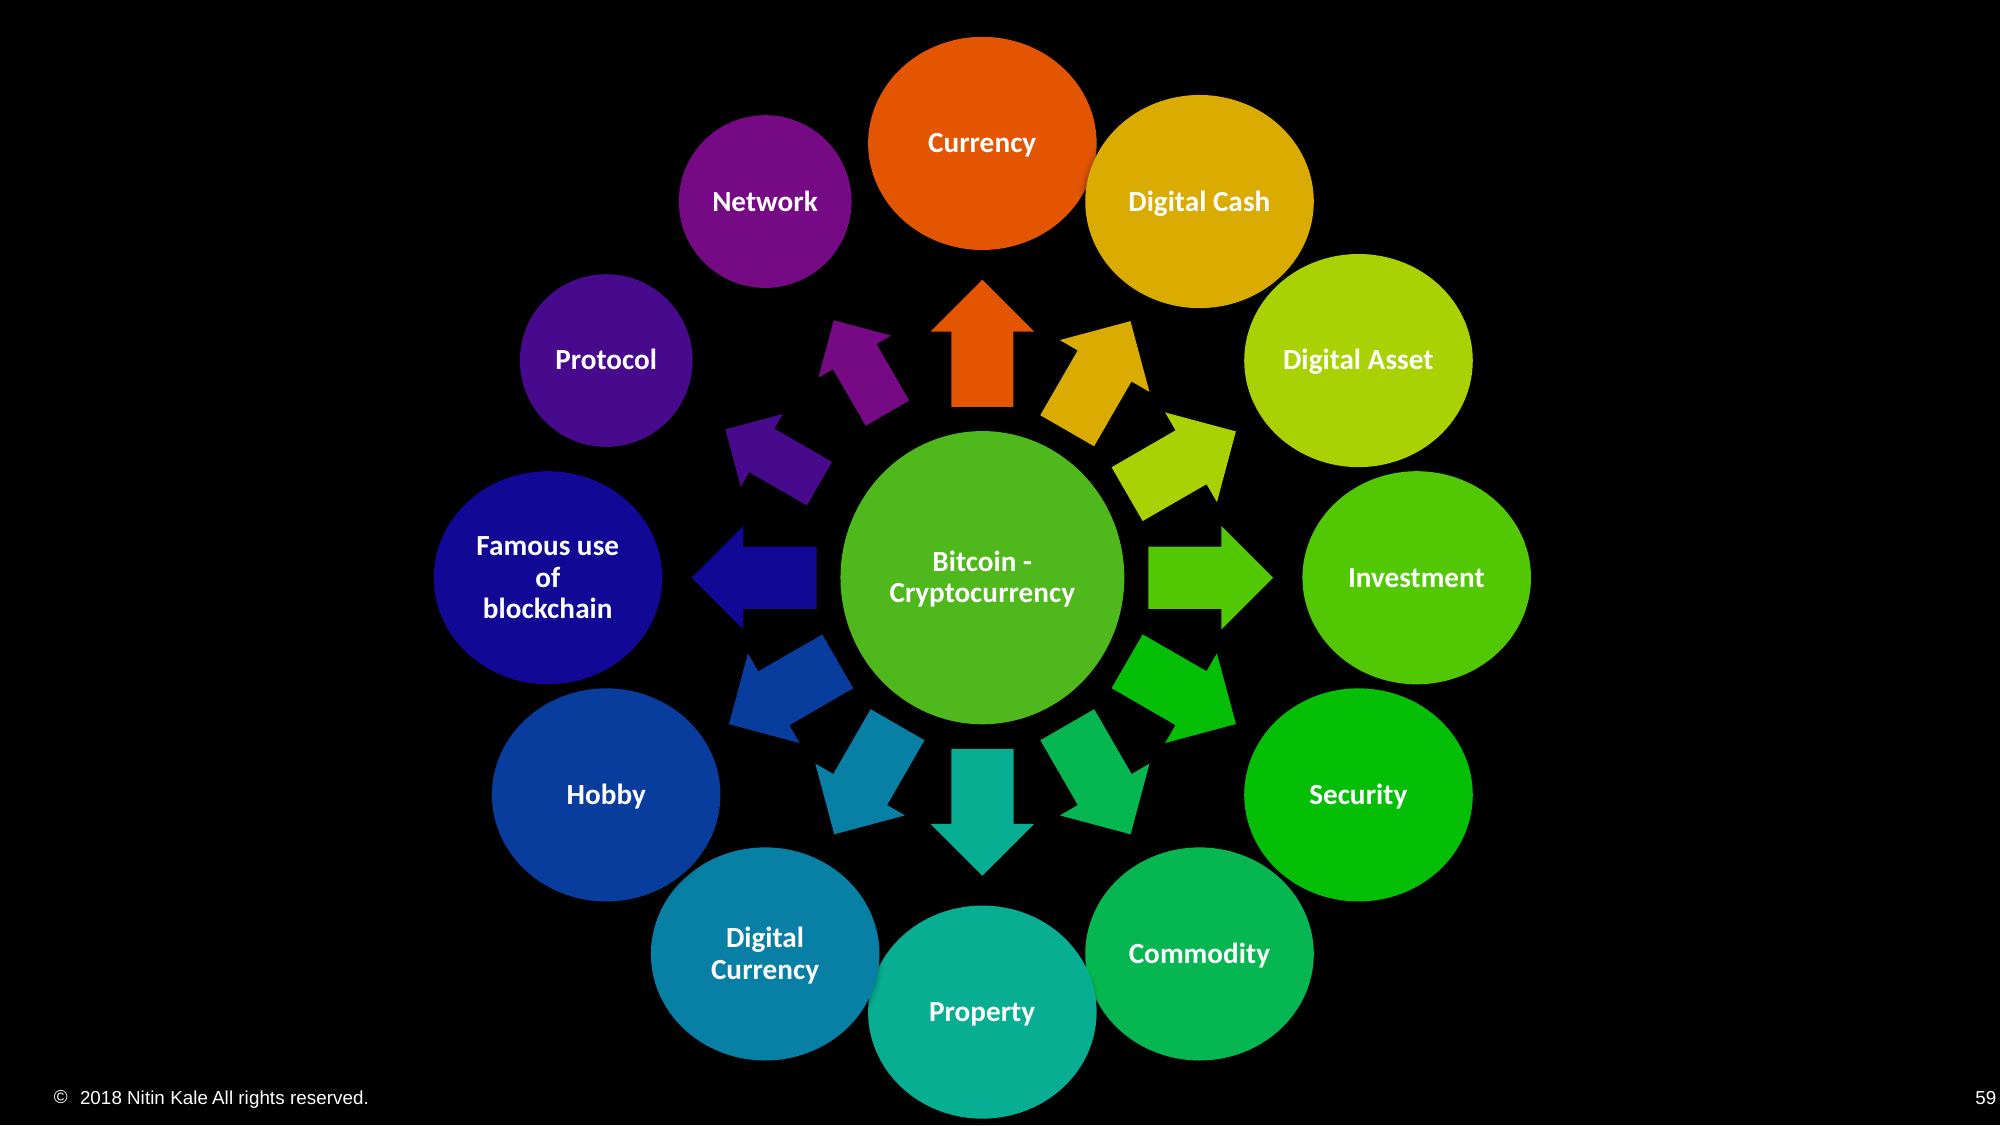

Bitcoin - Cryptocurrency

Currency

Digital Cash

Digital Asset

Investment

Security

Commodity

Property

Digital Currency

Hobby

Famous use of blockchain

Protocol

Network